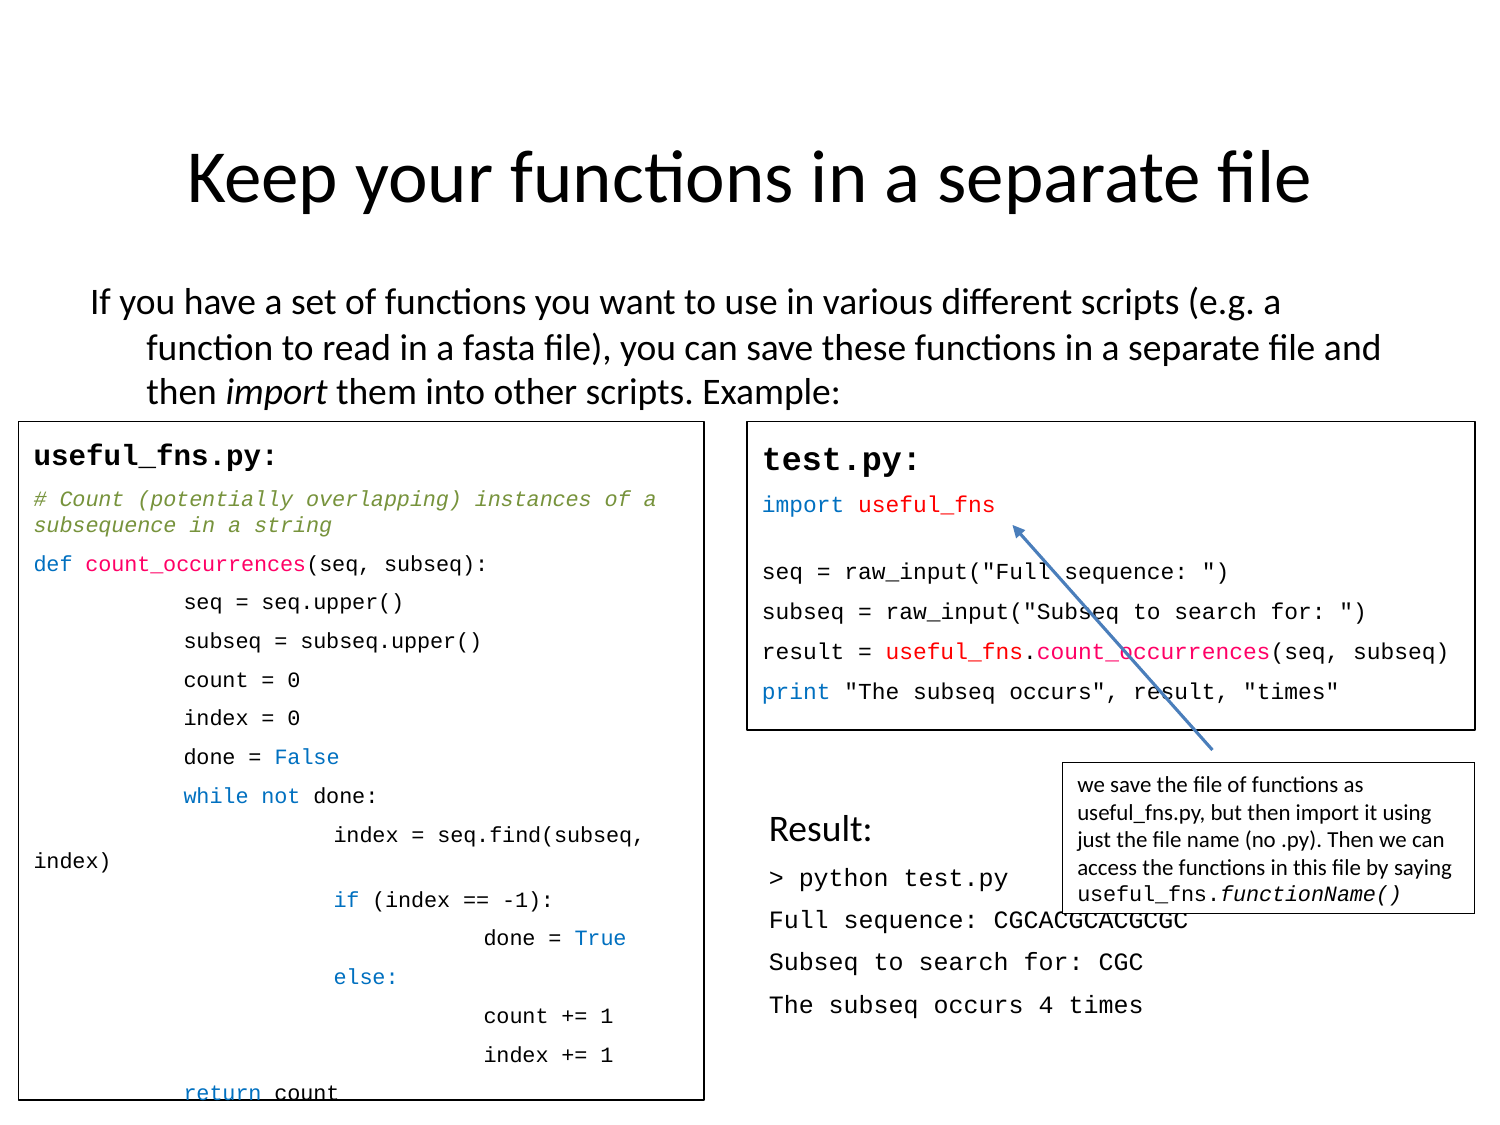

# Keep your functions in a separate file
If you have a set of functions you want to use in various different scripts (e.g. a function to read in a fasta file), you can save these functions in a separate file and then import them into other scripts. Example:

useful_fns.py:
# Count (potentially overlapping) instances of a subsequence in a string
def count_occurrences(seq, subseq):
	seq = seq.upper()
	subseq = subseq.upper()
	count = 0
	index = 0
	done = False
	while not done:
		index = seq.find(subseq, index)
		if (index == -1):
			done = True
		else:
			count += 1
			index += 1
	return count
test.py:
import useful_fns

seq = raw_input("Full sequence: ")
subseq = raw_input("Subseq to search for: ")
result = useful_fns.count_occurrences(seq, subseq)
print "The subseq occurs", result, "times"
we save the file of functions as useful_fns.py, but then import it using just the file name (no .py). Then we can access the functions in this file by saying useful_fns.functionName()
Result:
> python test.py
Full sequence: CGCACGCACGCGC
Subseq to search for: CGC
The subseq occurs 4 times